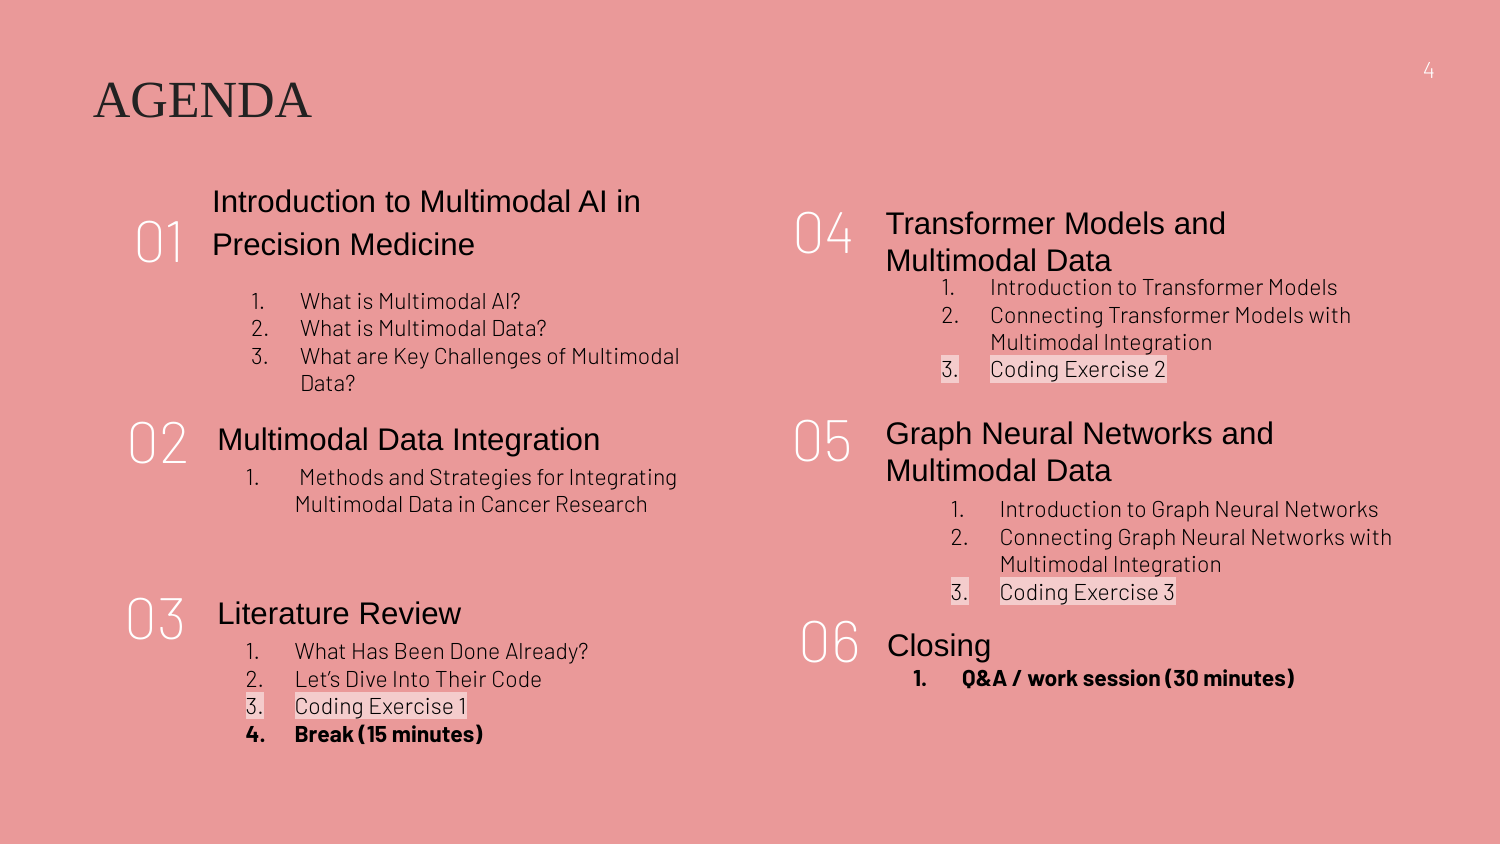

4
AGENDA
Introduction to Multimodal AI in Precision Medicine
Transformer Models and Multimodal Data
04
01
Introduction to Transformer Models
Connecting Transformer Models with Multimodal Integration
Coding Exercise 2
What is Multimodal AI?
What is Multimodal Data?
What are Key Challenges of Multimodal Data?
Graph Neural Networks and Multimodal Data
05
Multimodal Data Integration
02
 Methods and Strategies for Integrating Multimodal Data in Cancer Research

Introduction to Graph Neural Networks
Connecting Graph Neural Networks with Multimodal Integration
Coding Exercise 3
Literature Review
03
06
Closing
Q&A / work session (30 minutes)
What Has Been Done Already?
Let’s Dive Into Their Code
Coding Exercise 1
Break (15 minutes)